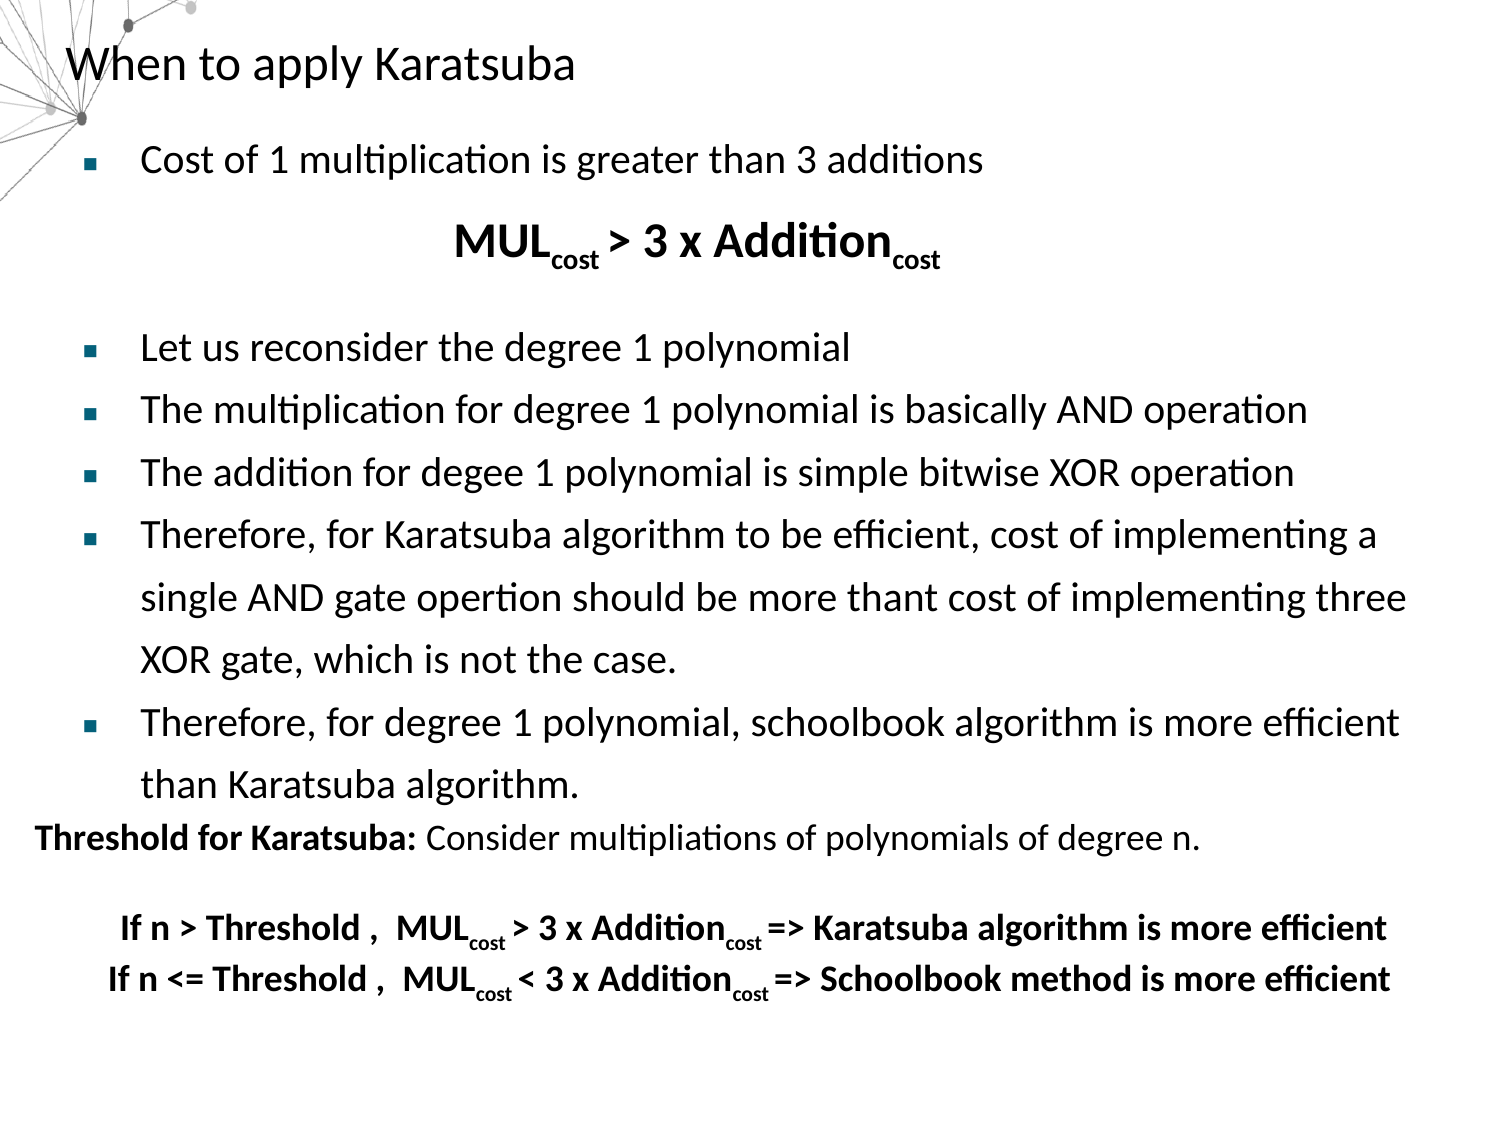

# When to apply Karatsuba
Cost of 1 multiplication is greater than 3 additions

Let us reconsider the degree 1 polynomial
The multiplication for degree 1 polynomial is basically AND operation
The addition for degee 1 polynomial is simple bitwise XOR operation
Therefore, for Karatsuba algorithm to be efficient, cost of implementing a single AND gate opertion should be more thant cost of implementing three XOR gate, which is not the case.
Therefore, for degree 1 polynomial, schoolbook algorithm is more efficient than Karatsuba algorithm.

MULcost > 3 x Additioncost
Threshold for Karatsuba: Consider multipliations of polynomials of degree n.

If n > Threshold ,  MULcost > 3 x Additioncost => Karatsuba algorithm is more efficient
If n <= Threshold ,  MULcost < 3 x Additioncost => Schoolbook method is more efficient